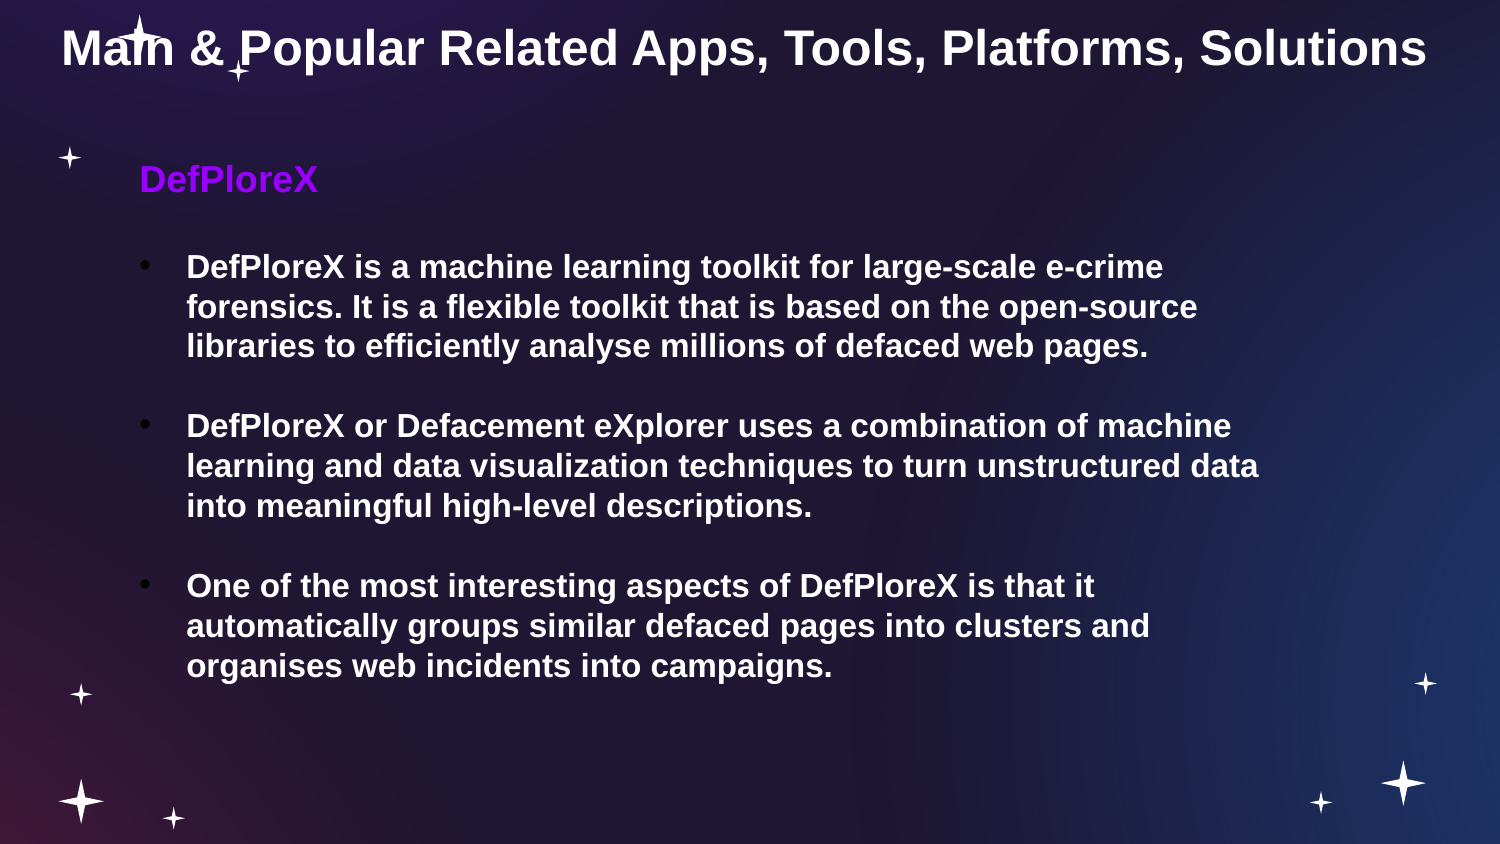

# Main & Popular Related Apps, Tools, Platforms, Solutions
DefPloreX

DefPloreX is a machine learning toolkit for large-scale e-crime forensics. It is a flexible toolkit that is based on the open-source libraries to efficiently analyse millions of defaced web pages.

DefPloreX or Defacement eXplorer uses a combination of machine learning and data visualization techniques to turn unstructured data into meaningful high-level descriptions.

One of the most interesting aspects of DefPloreX is that it automatically groups similar defaced pages into clusters and organises web incidents into campaigns.